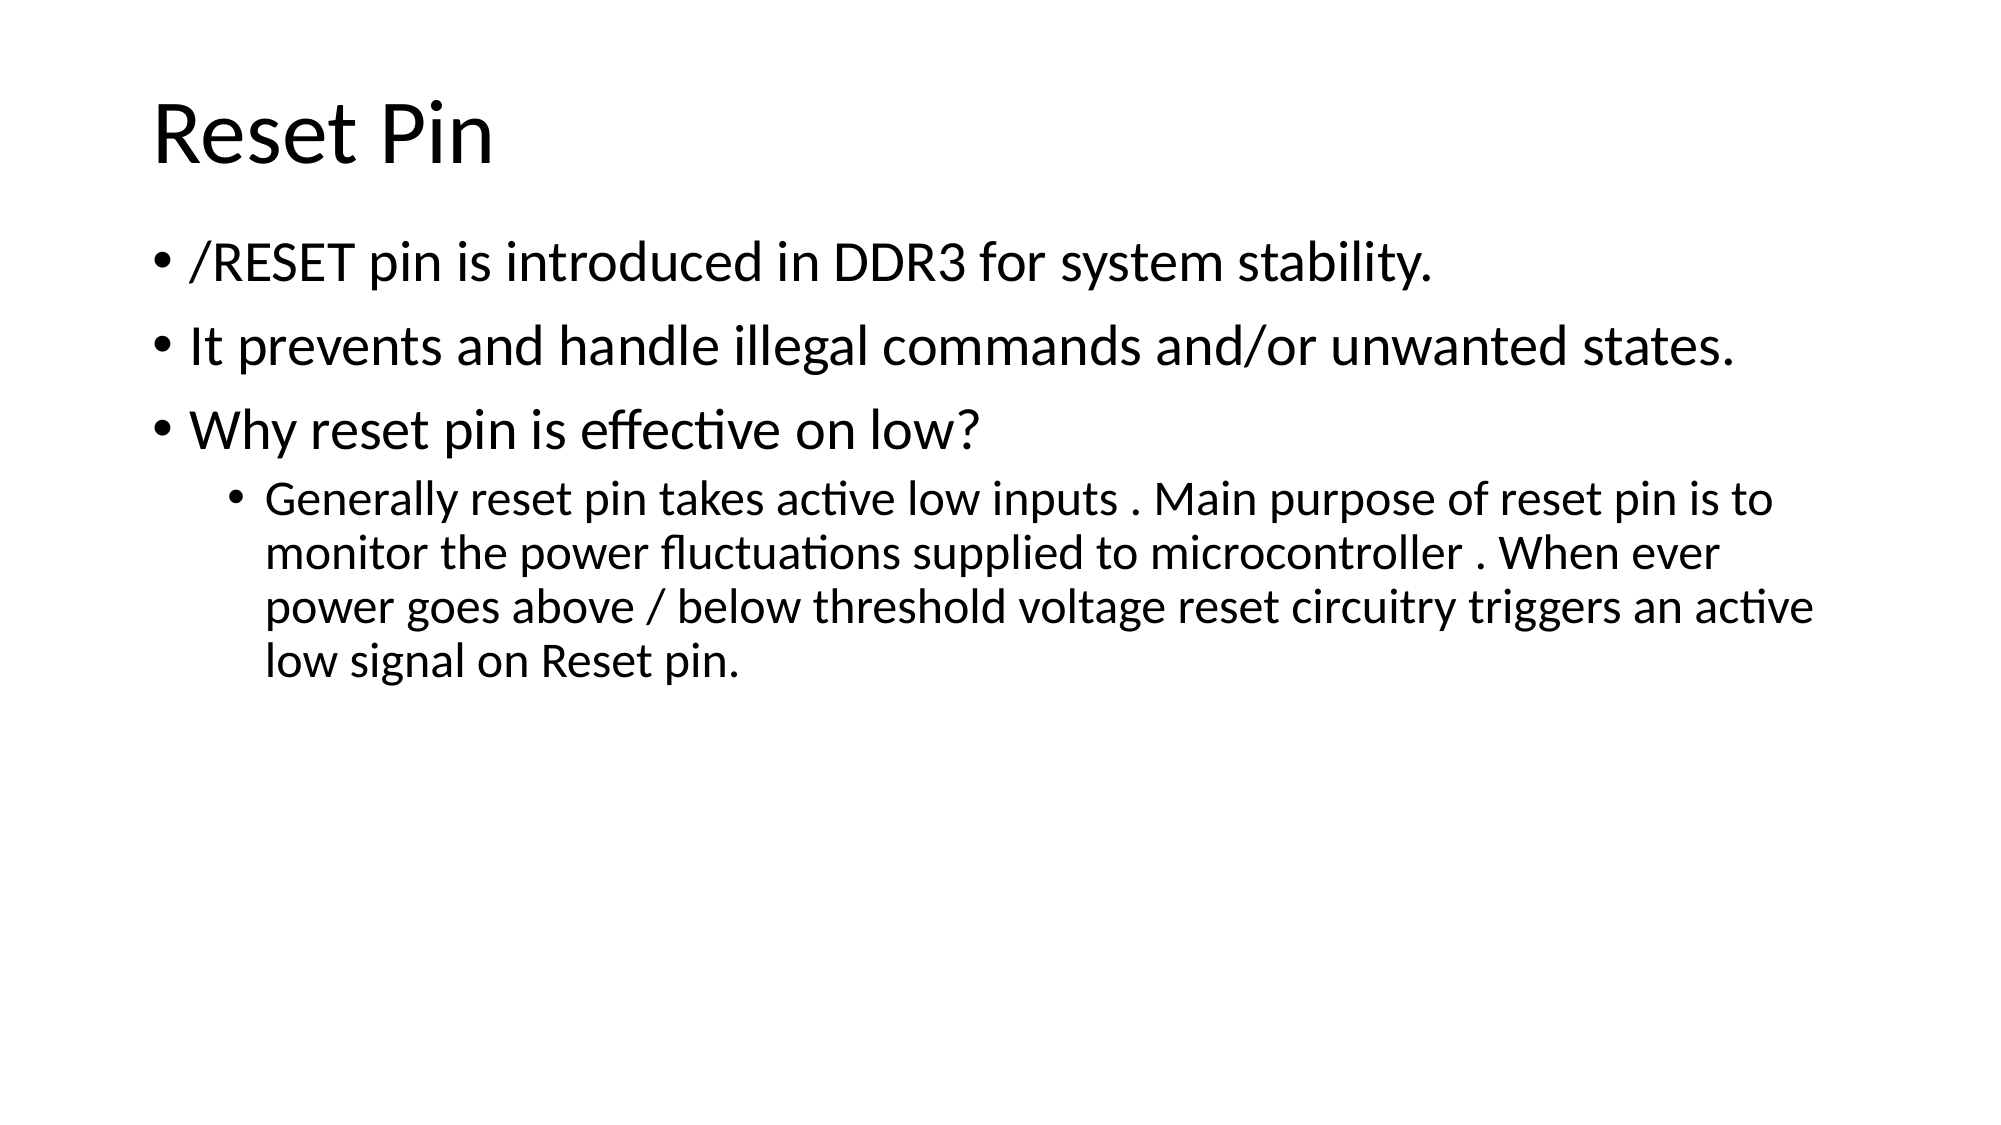

# Reset Pin
/RESET pin is introduced in DDR3 for system stability.
It prevents and handle illegal commands and/or unwanted states.
Why reset pin is effective on low?
Generally reset pin takes active low inputs . Main purpose of reset pin is to monitor the power fluctuations supplied to microcontroller . When ever power goes above / below threshold voltage reset circuitry triggers an active low signal on Reset pin.